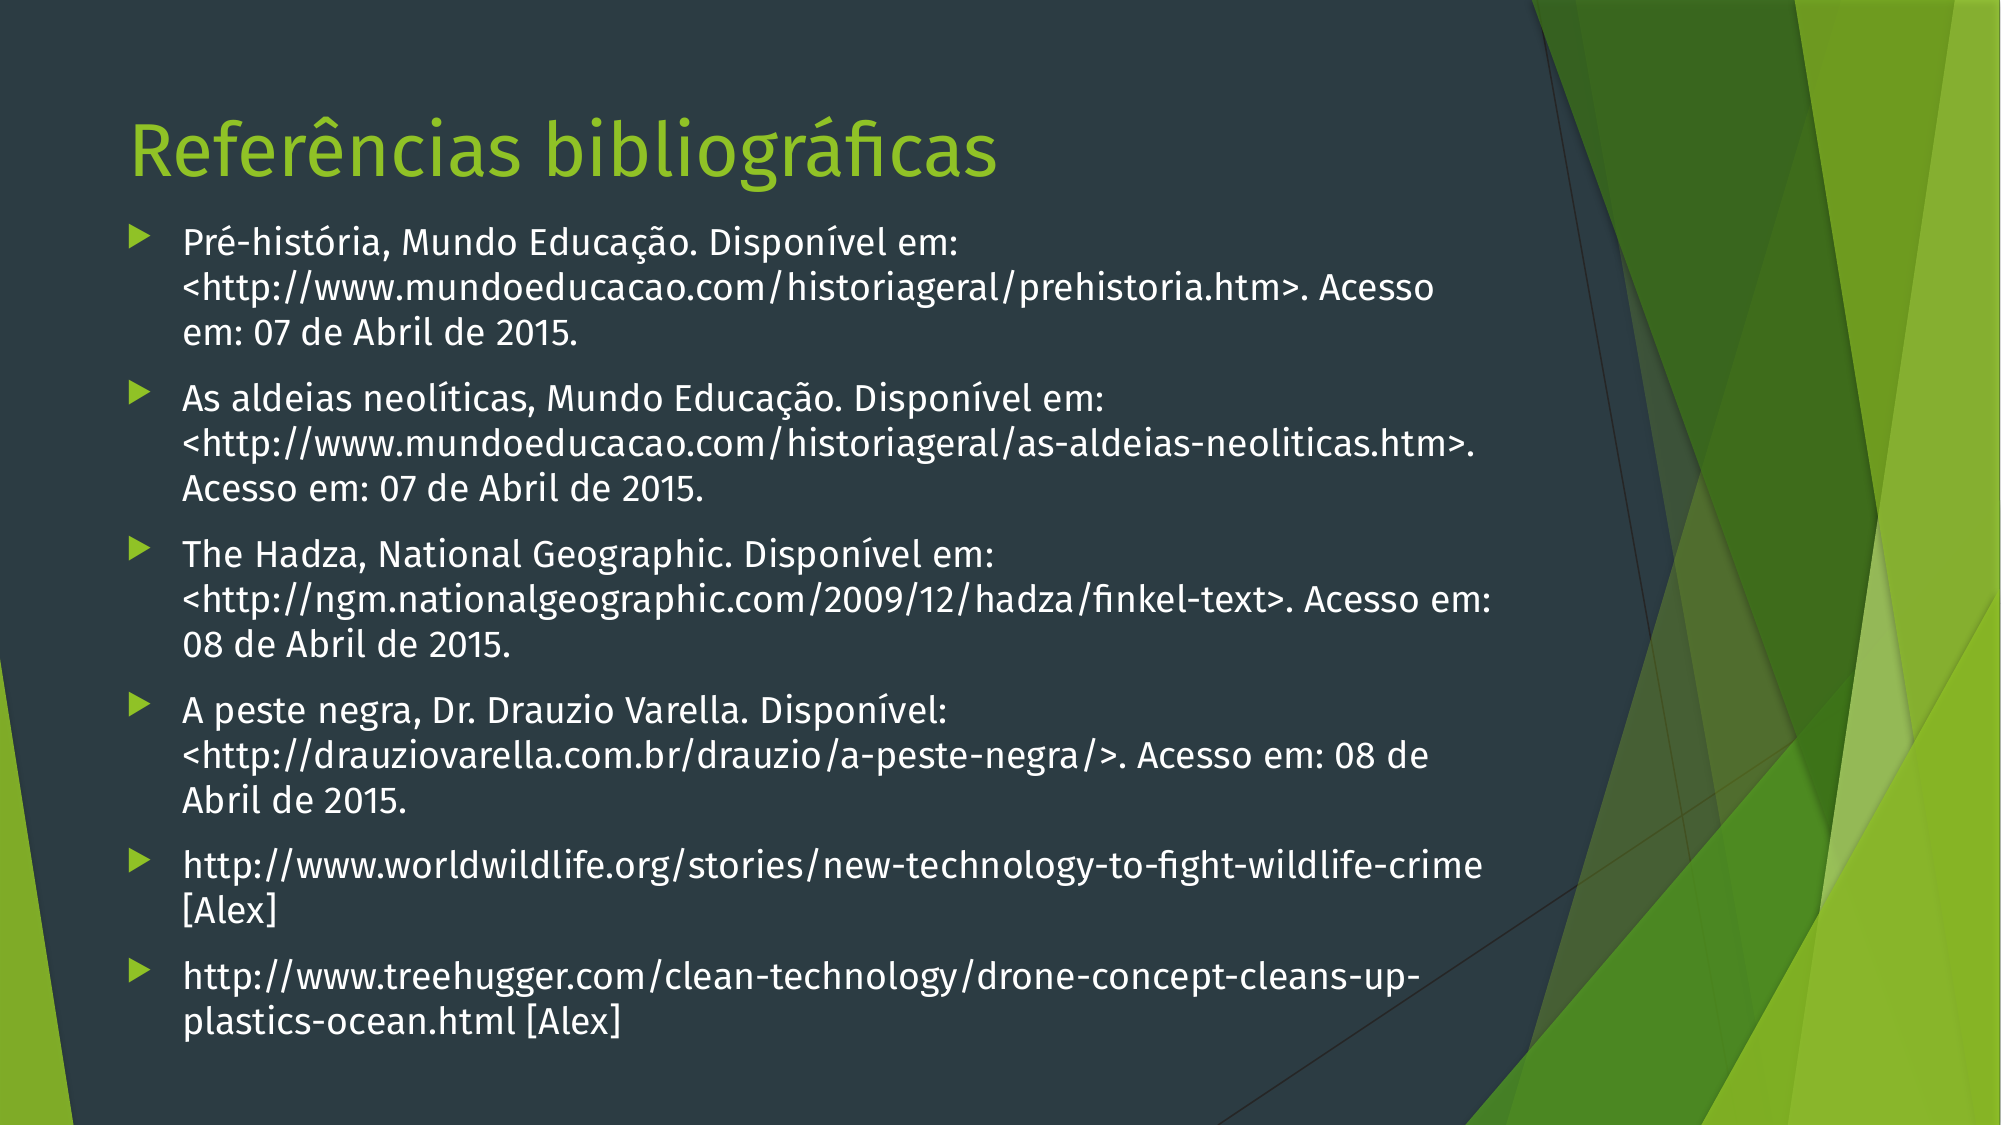

# Referências bibliográficas

Pré-história, Mundo Educação. Disponível em: <http://www.mundoeducacao.com/historiageral/prehistoria.htm>. Acesso em: 07 de Abril de 2015.
As aldeias neolíticas, Mundo Educação. Disponível em: <http://www.mundoeducacao.com/historiageral/as-aldeias-neoliticas.htm>. Acesso em: 07 de Abril de 2015.
The Hadza, National Geographic. Disponível em: <http://ngm.nationalgeographic.com/2009/12/hadza/finkel-text>. Acesso em: 08 de Abril de 2015.
A peste negra, Dr. Drauzio Varella. Disponível: <http://drauziovarella.com.br/drauzio/a-peste-negra/>. Acesso em: 08 de Abril de 2015.
http://www.worldwildlife.org/stories/new-technology-to-fight-wildlife-crime [Alex]
http://www.treehugger.com/clean-technology/drone-concept-cleans-up-plastics-ocean.html [Alex]